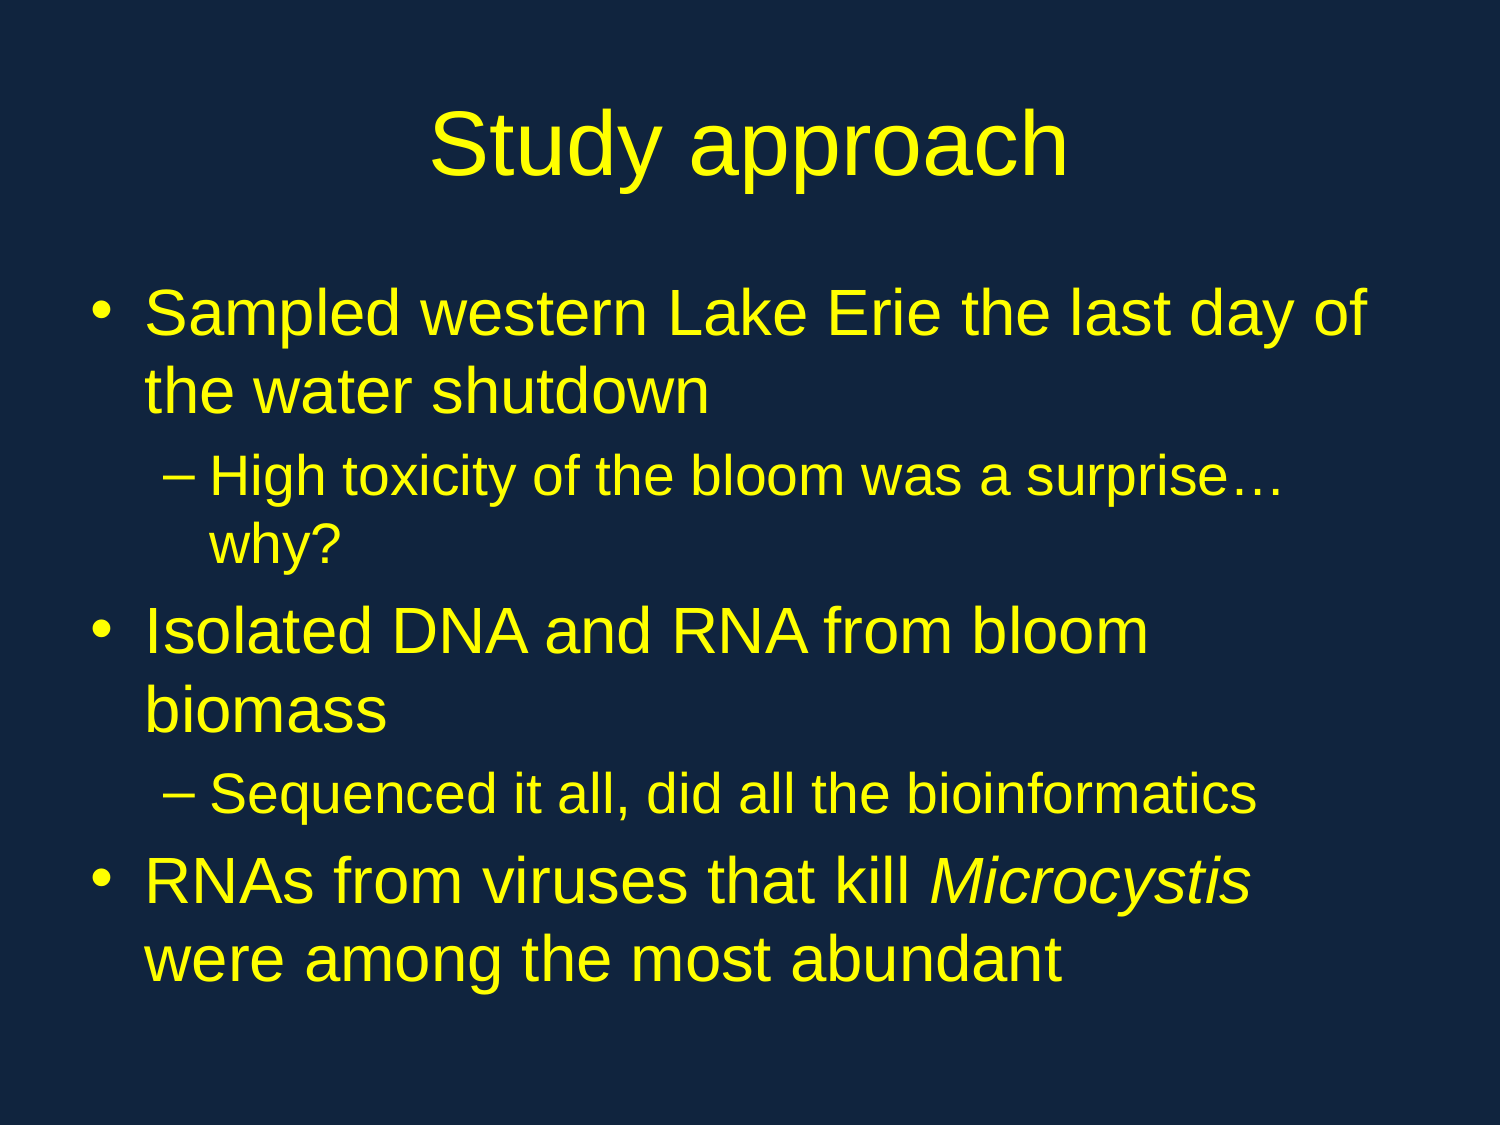

# Study approach
Sampled western Lake Erie the last day of the water shutdown
High toxicity of the bloom was a surprise…why?
Isolated DNA and RNA from bloom biomass
Sequenced it all, did all the bioinformatics
RNAs from viruses that kill Microcystis were among the most abundant